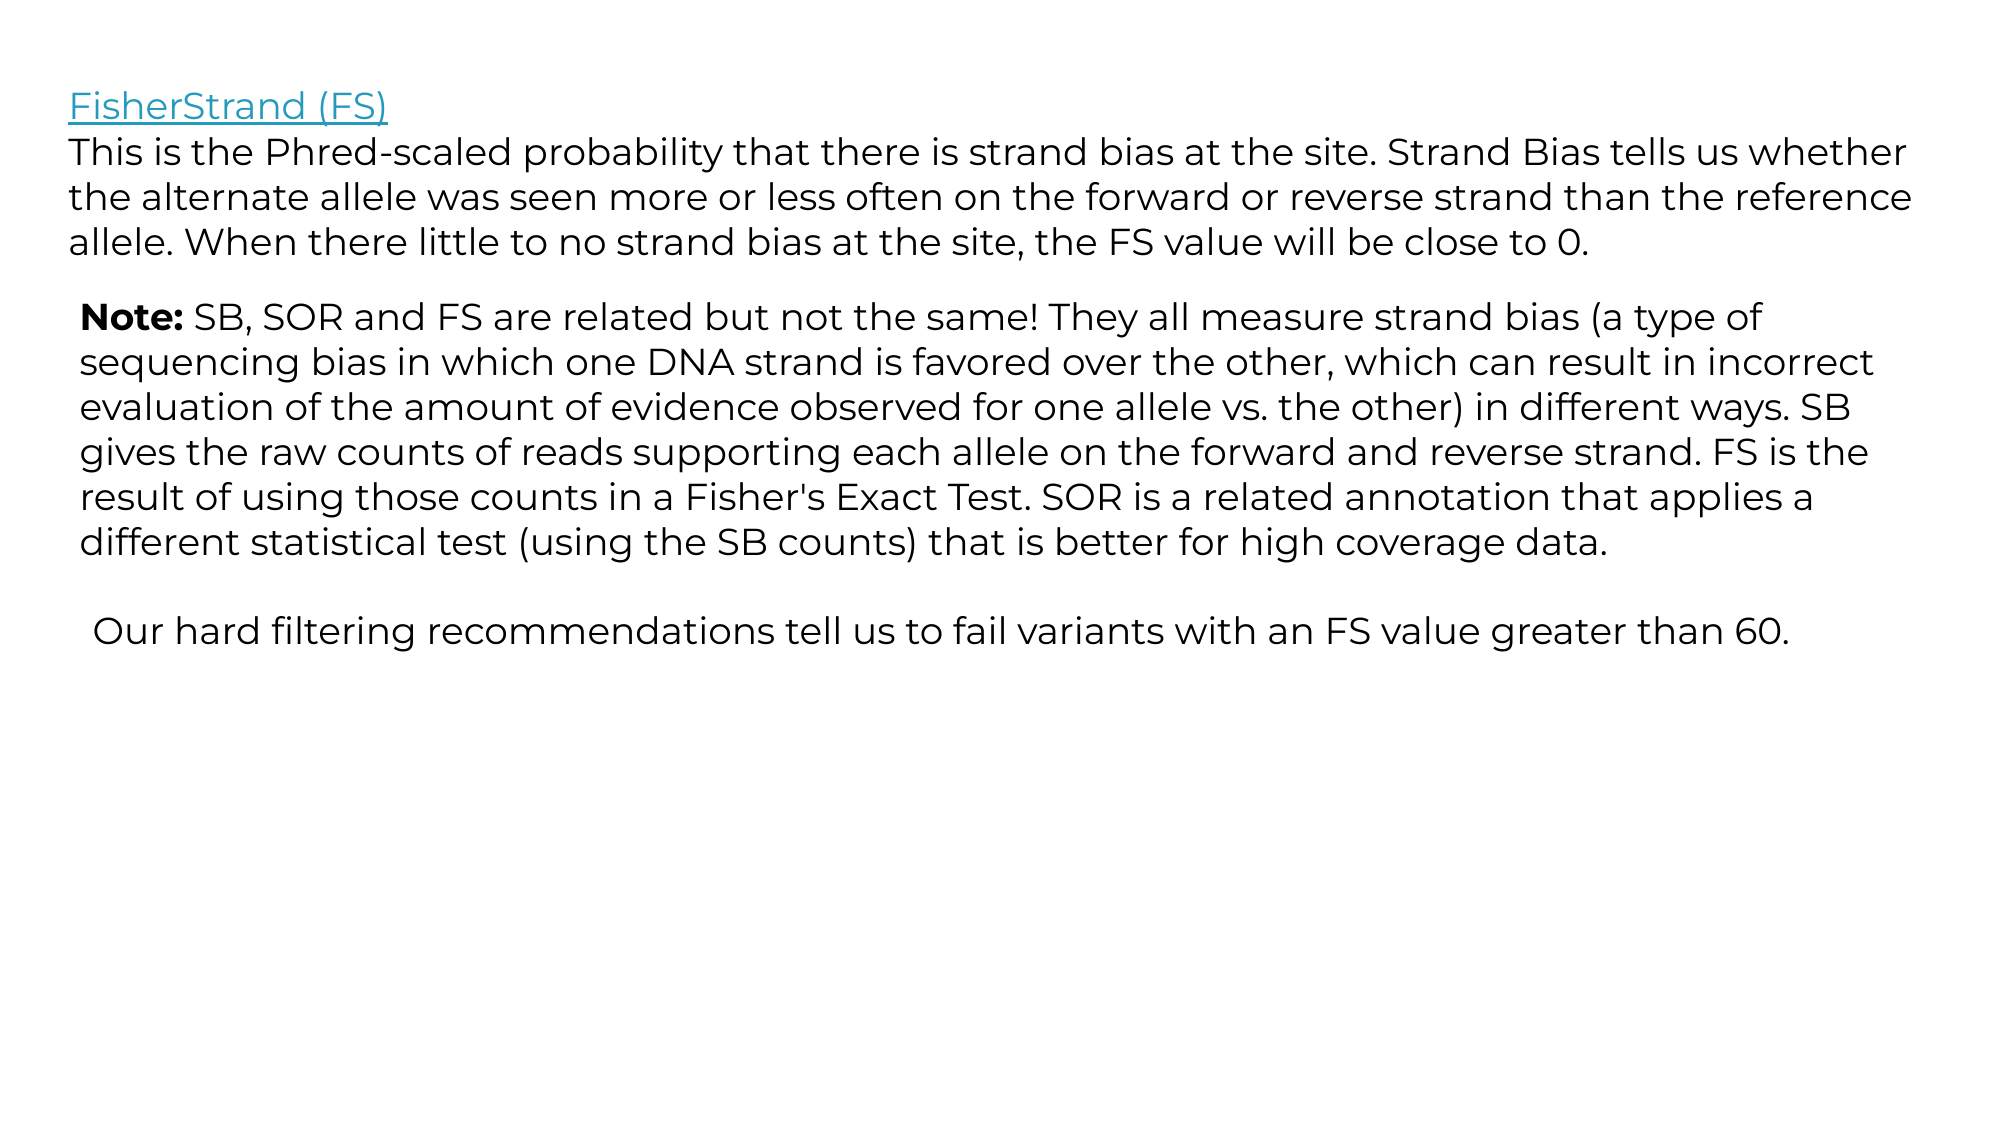

FisherStrand (FS)
This is the Phred-scaled probability that there is strand bias at the site. Strand Bias tells us whether the alternate allele was seen more or less often on the forward or reverse strand than the reference allele. When there little to no strand bias at the site, the FS value will be close to 0.
Note: SB, SOR and FS are related but not the same! They all measure strand bias (a type of sequencing bias in which one DNA strand is favored over the other, which can result in incorrect evaluation of the amount of evidence observed for one allele vs. the other) in different ways. SB gives the raw counts of reads supporting each allele on the forward and reverse strand. FS is the result of using those counts in a Fisher's Exact Test. SOR is a related annotation that applies a different statistical test (using the SB counts) that is better for high coverage data.
Our hard filtering recommendations tell us to fail variants with an FS value greater than 60.